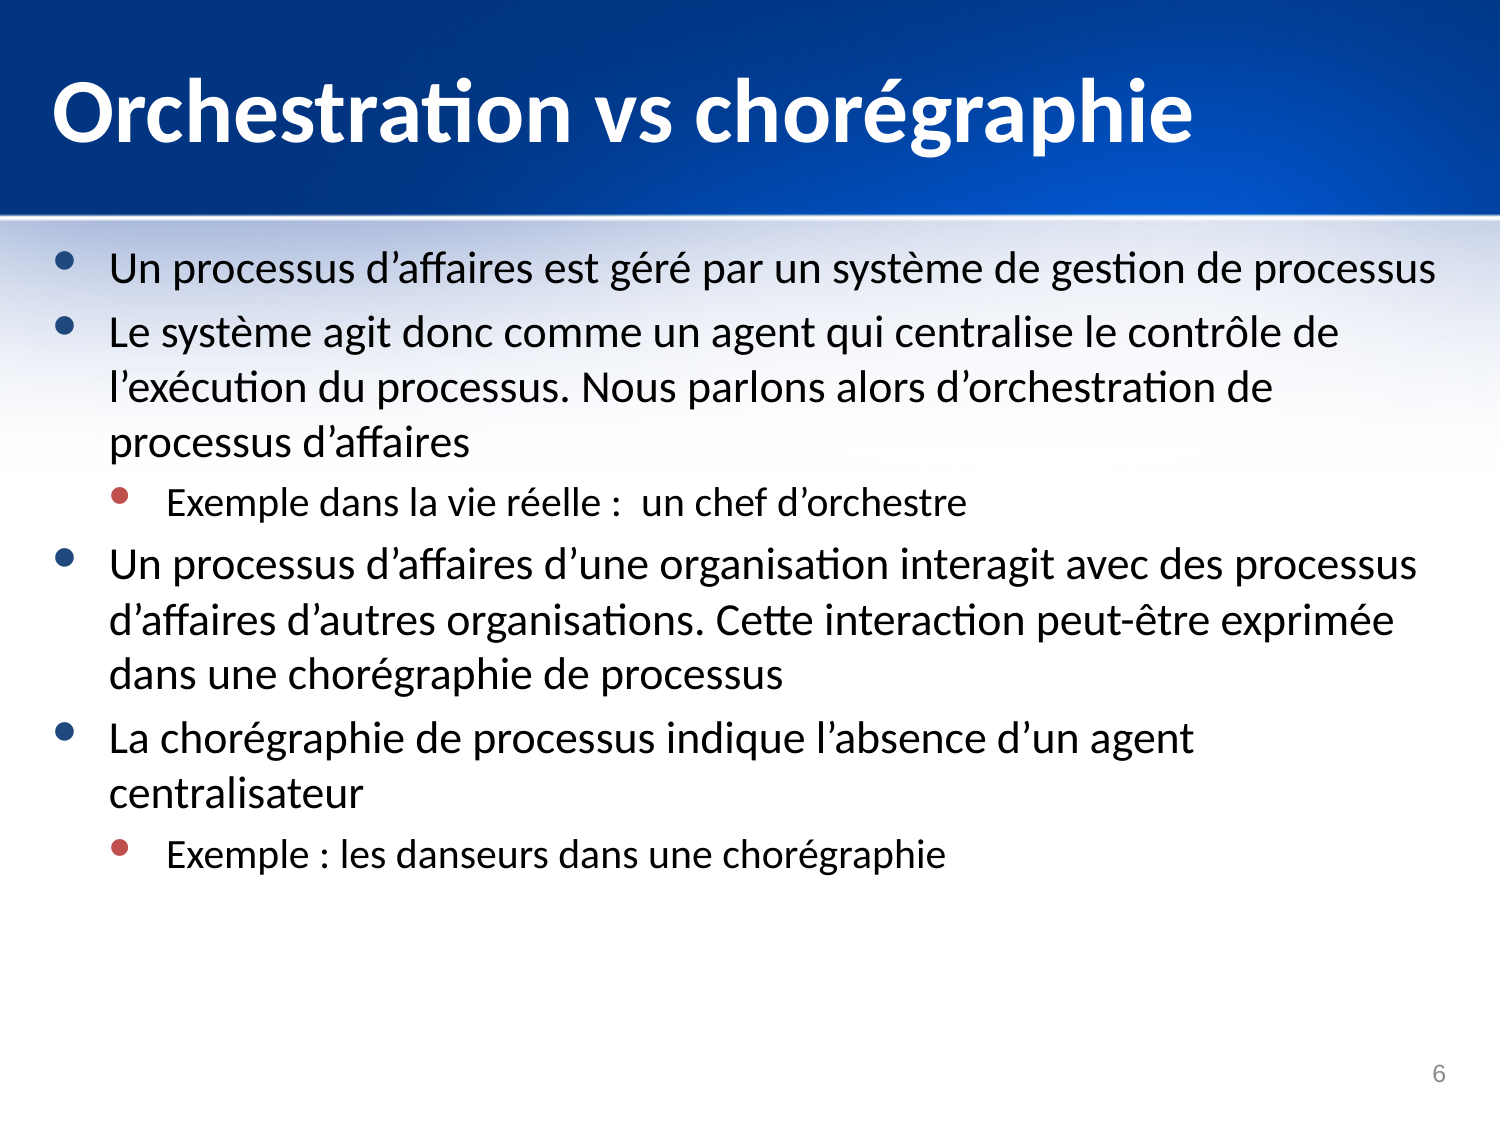

# Orchestration vs chorégraphie
Un processus d’affaires est géré par un système de gestion de processus
Le système agit donc comme un agent qui centralise le contrôle de l’exécution du processus. Nous parlons alors d’orchestration de processus d’affaires
Exemple dans la vie réelle :  un chef d’orchestre
Un processus d’affaires d’une organisation interagit avec des processus d’affaires d’autres organisations. Cette interaction peut-être exprimée dans une chorégraphie de processus
La chorégraphie de processus indique l’absence d’un agent centralisateur
Exemple : les danseurs dans une chorégraphie
6